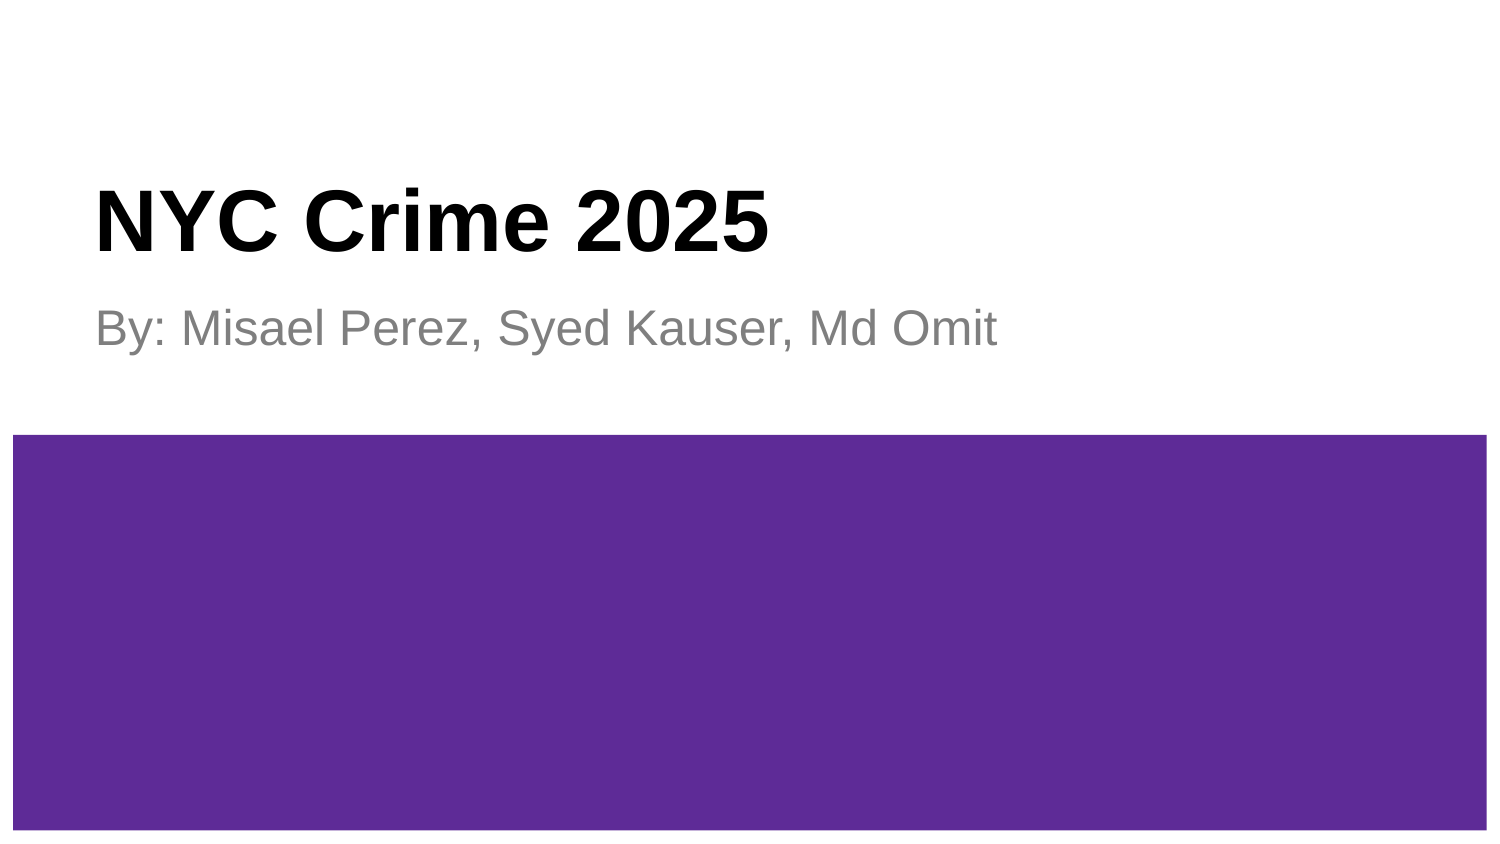

# NYC Crime 2025
By: Misael Perez, Syed Kauser, Md Omit